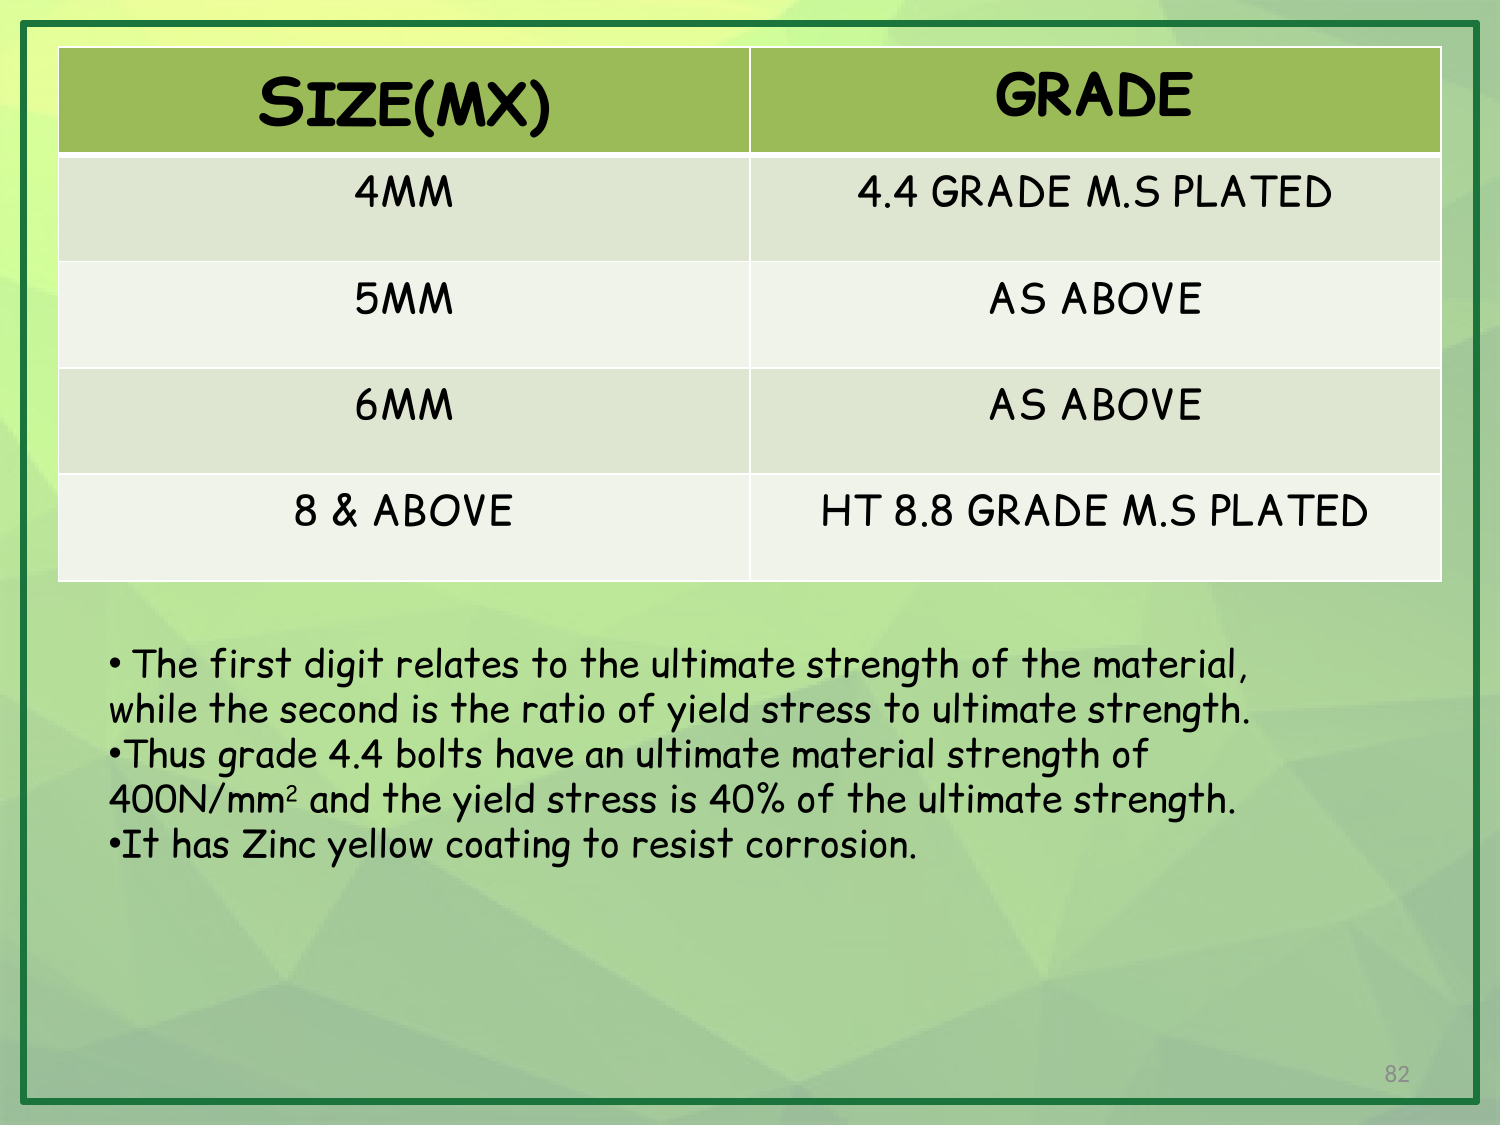

| SIZE(MX) | GRADE |
| --- | --- |
| 4MM | 4.4 GRADE M.S PLATED |
| 5MM | AS ABOVE |
| 6MM | AS ABOVE |
| 8 & ABOVE | HT 8.8 GRADE M.S PLATED |
 The first digit relates to the ultimate strength of the material, while the second is the ratio of yield stress to ultimate strength.
Thus grade 4.4 bolts have an ultimate material strength of 400N/mm2 and the yield stress is 40% of the ultimate strength.
It has Zinc yellow coating to resist corrosion.
82